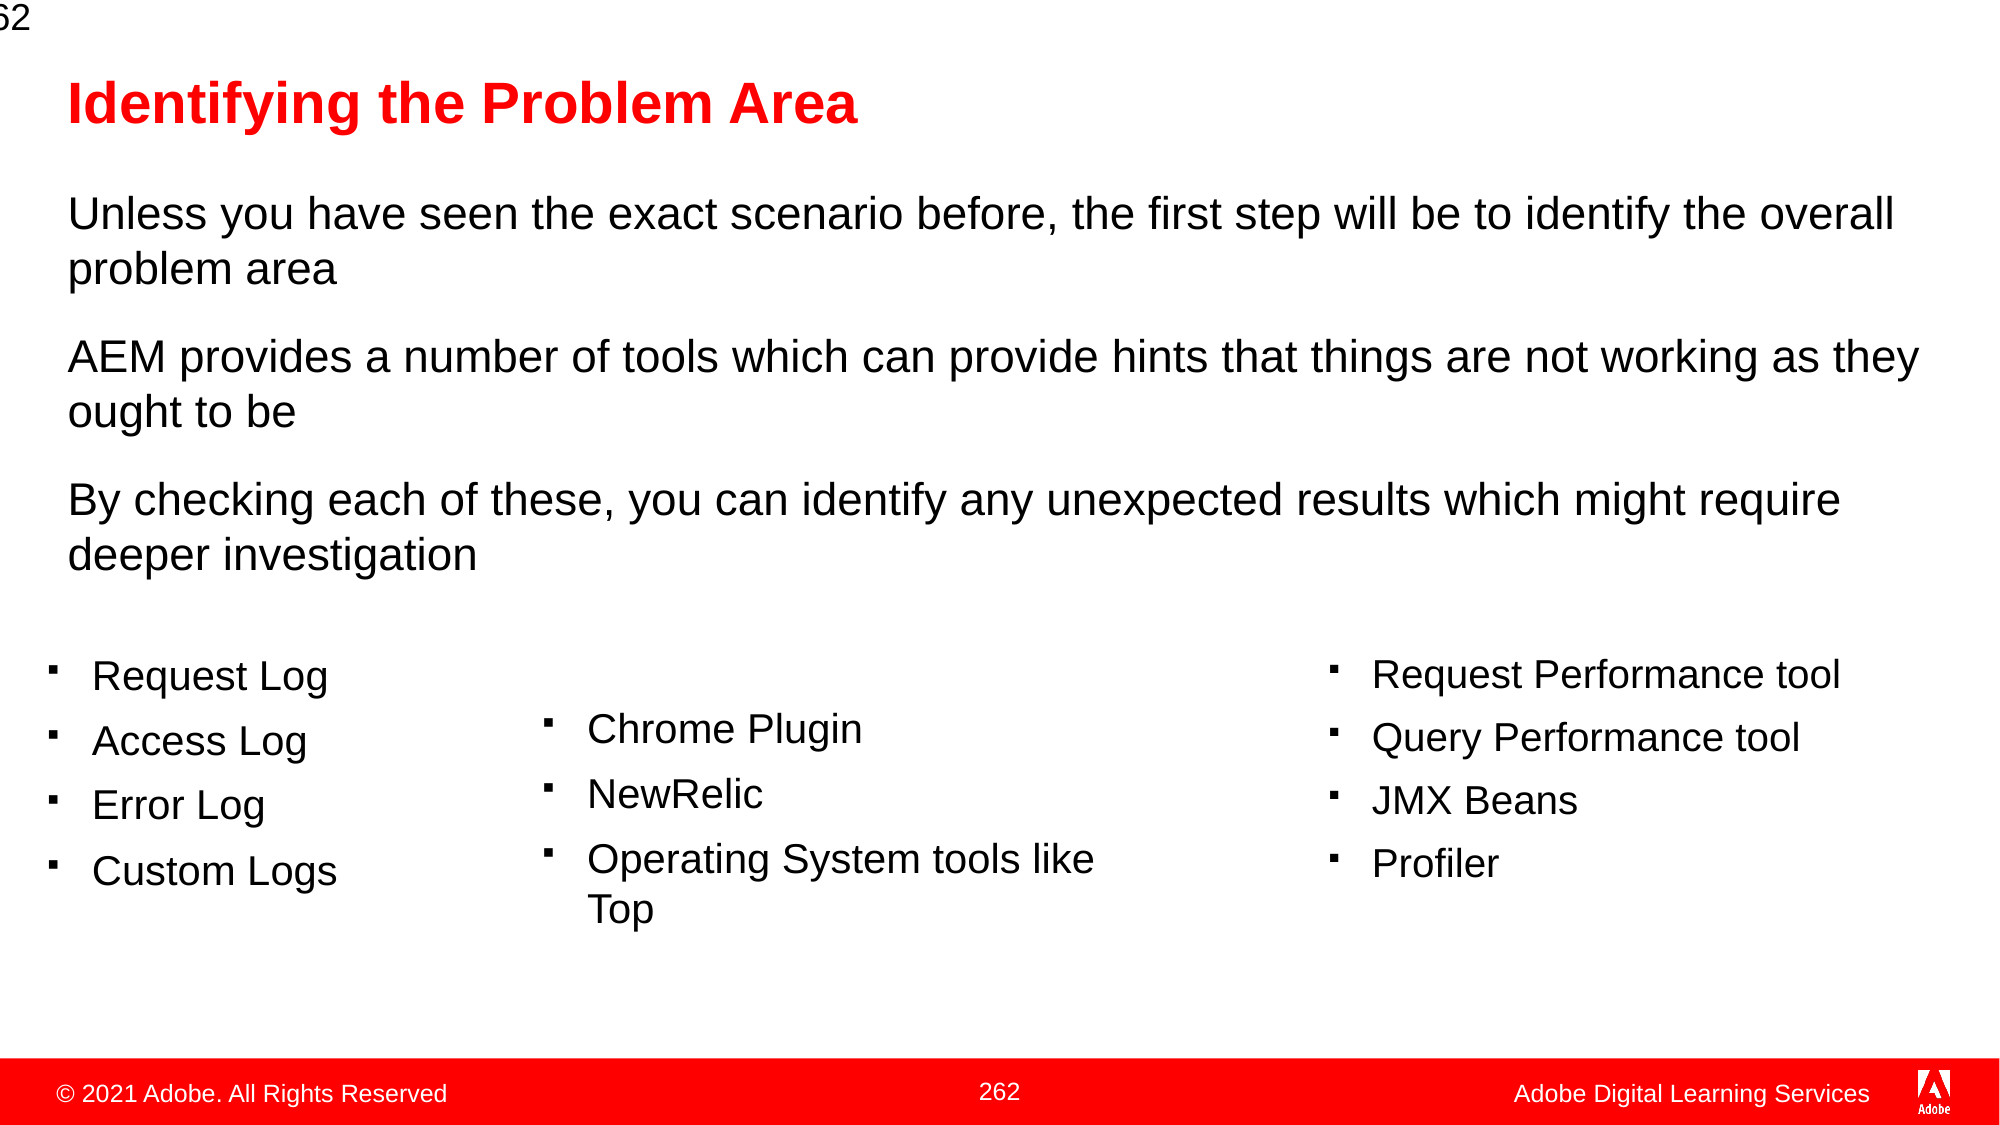

262
# Identifying the Problem Area
Unless you have seen the exact scenario before, the first step will be to identify the overall problem area
AEM provides a number of tools which can provide hints that things are not working as they ought to be
By checking each of these, you can identify any unexpected results which might require deeper investigation

Request Log
Access Log
Error Log
Custom Logs
Request Performance tool
Query Performance tool
JMX Beans
Profiler
Chrome Plugin
NewRelic
Operating System tools like Top